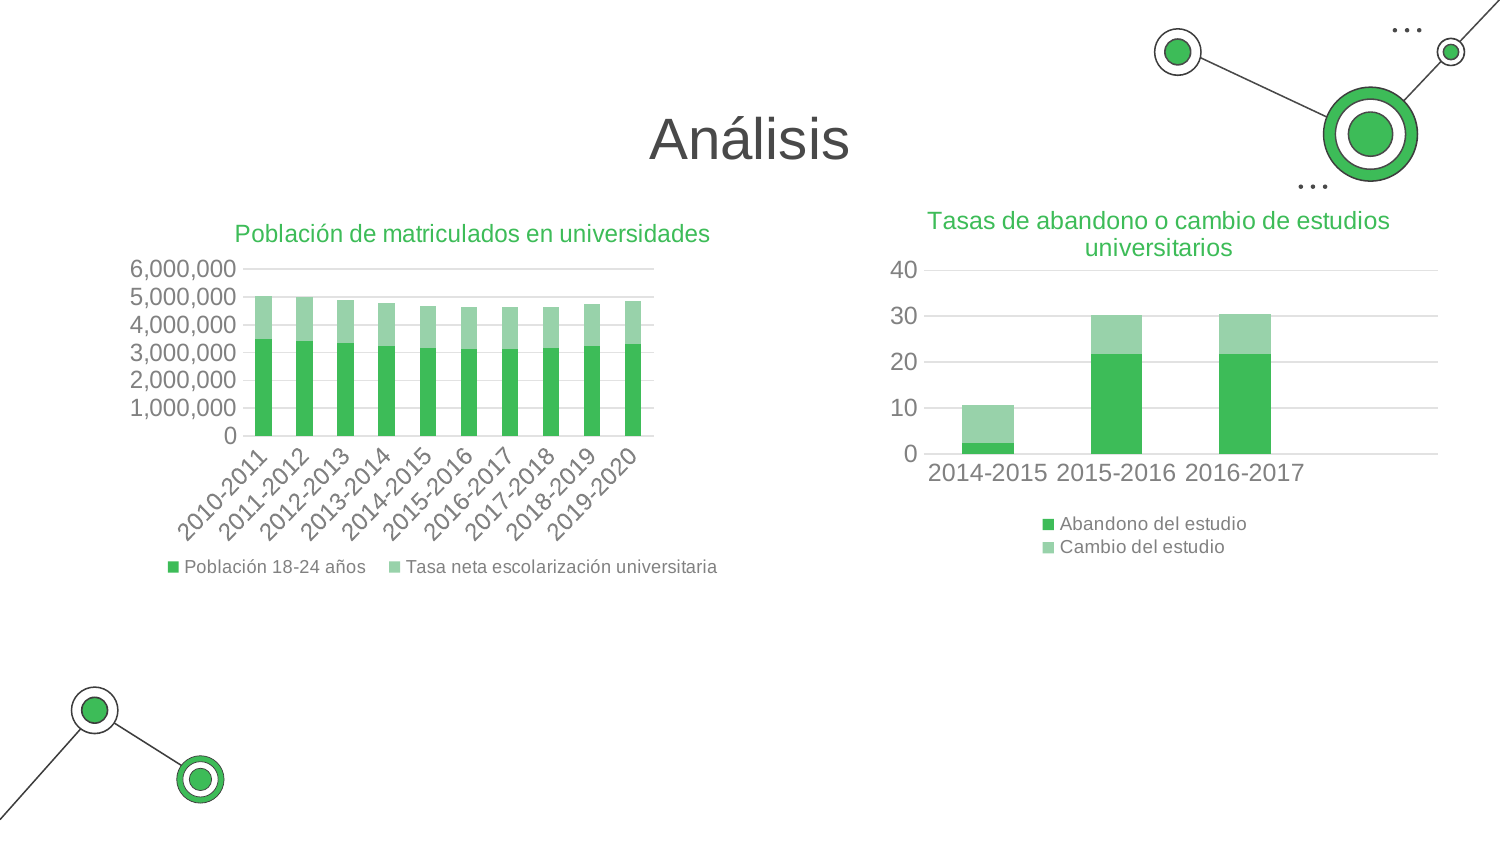

# Análisis

### Chart: Población de matriculados en universidades

| Category | Población 18-24 años | Tasa neta escolarización universitaria |
|---|---|---|
| 2010-2011 | 3499498.0 | 1529862.0 |
| 2011-2012 | 3422676.0 | 1572617.0 |
| 2012-2013 | 3327891.0 | 1548534.0 |
| 2013-2014 | 3232927.0 | 1539709.0 |
| 2014-2015 | 3174654.0 | 1506179.0 |
| 2015-2016 | 3144628.0 | 1492741.0 |
| 2016-2017 | 3132029.0 | 1493395.0 |
| 2017-2018 | 3152123.0 | 1497545.0 |
| 2018-2019 | 3254625.0 | 1508295.0 |
| 2019-2020 | 3303298.0 | 1544005.0 |

### Chart: Tasas de abandono o cambio de estudios universitarios

| Category | Abandono del estudio | Cambio del estudio |
|---|---|---|
| 2014-2015 | 2.5 | 8.2 |
| 2015-2016 | 21.7 | 8.6 |
| 2016-2017 | 21.8 | 8.7 |